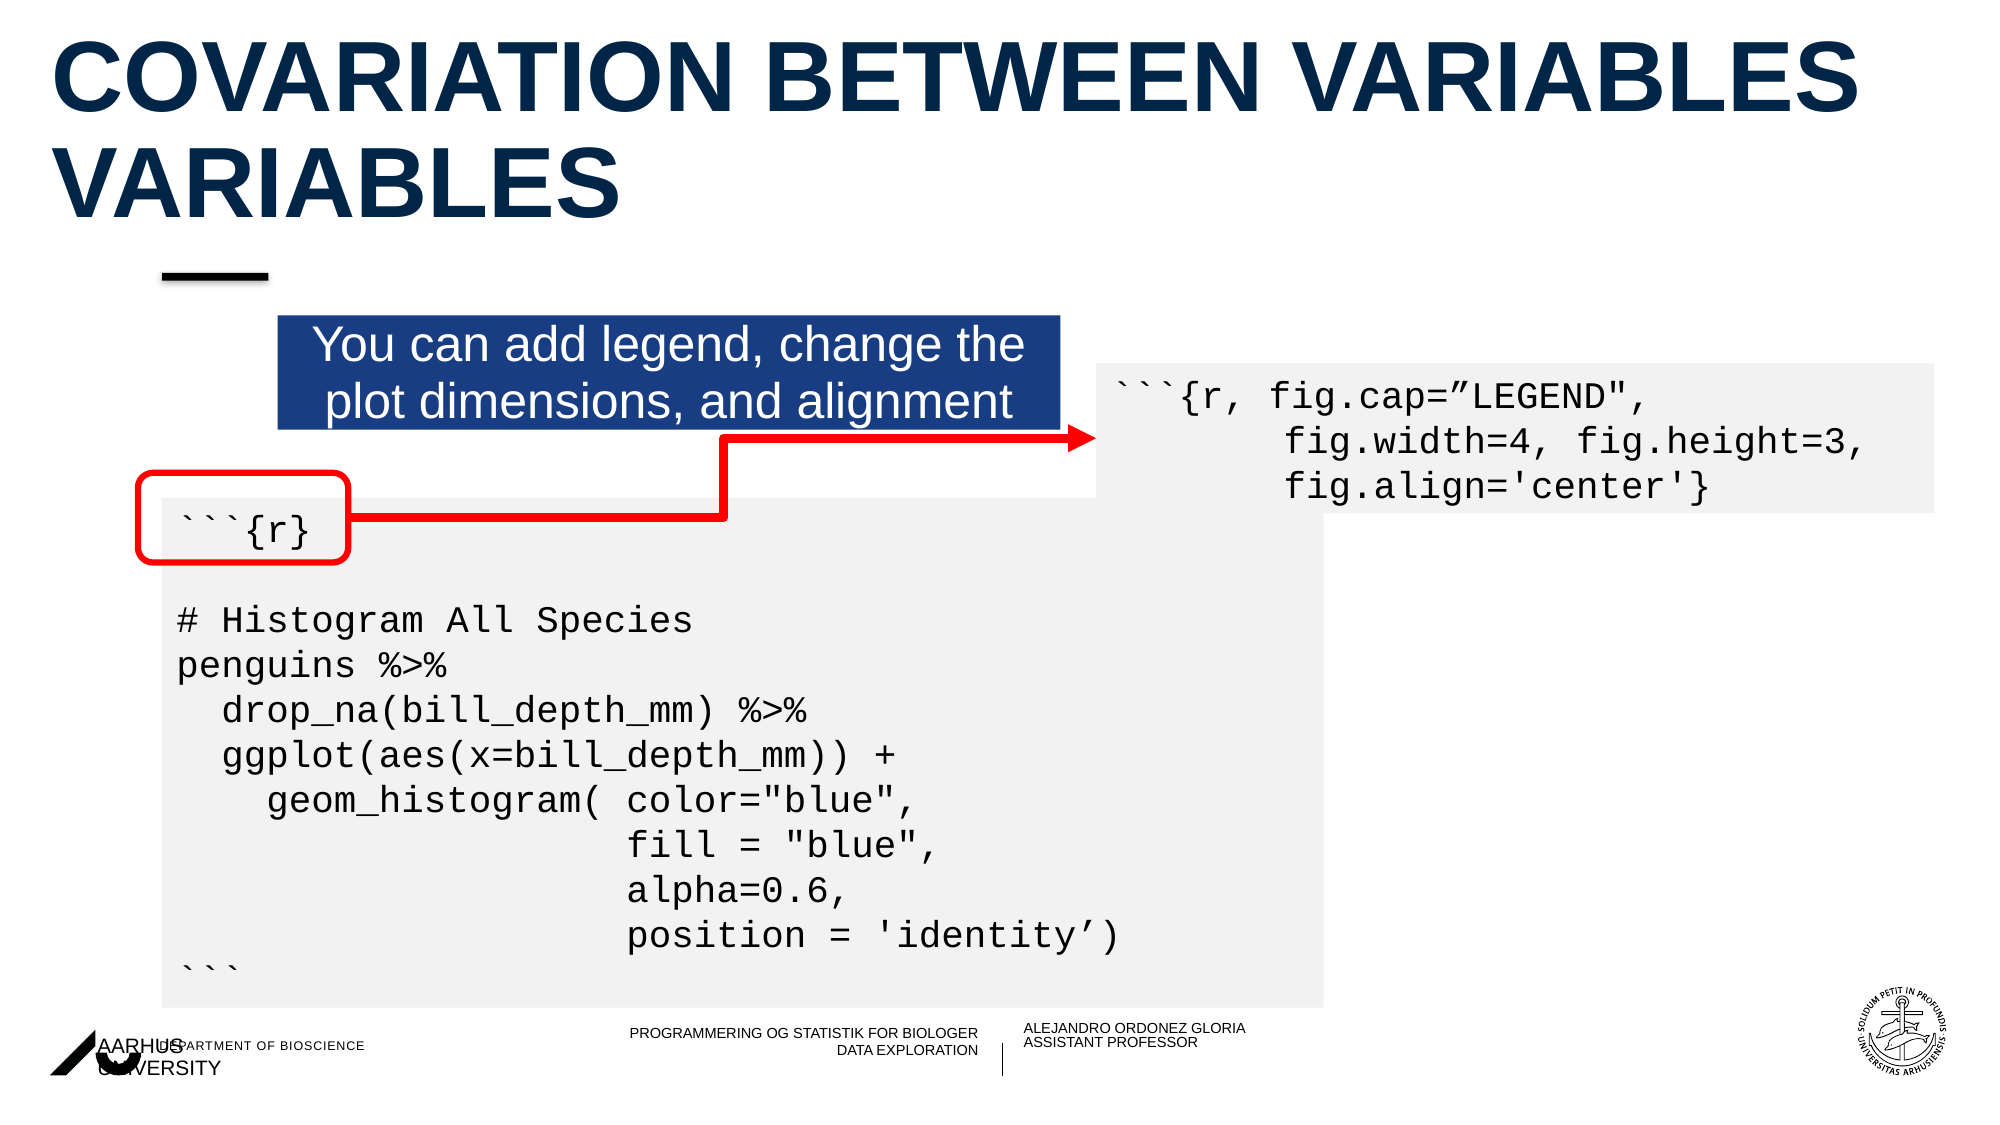

# covariation between variables variables
You can add legend, change the plot dimensions, and alignment
```{r, fig.cap=”LEGEND",
	 fig.width=4, fig.height=3,
	 fig.align='center'}

```{r}

# Histogram All Species
penguins %>%
  drop_na(bill_depth_mm) %>%
  ggplot(aes(x=bill_depth_mm)) +
    geom_histogram( color="blue",
                    fill = "blue",
                    alpha=0.6,
			position = 'identity’)
```
04/03/202327/08/2018